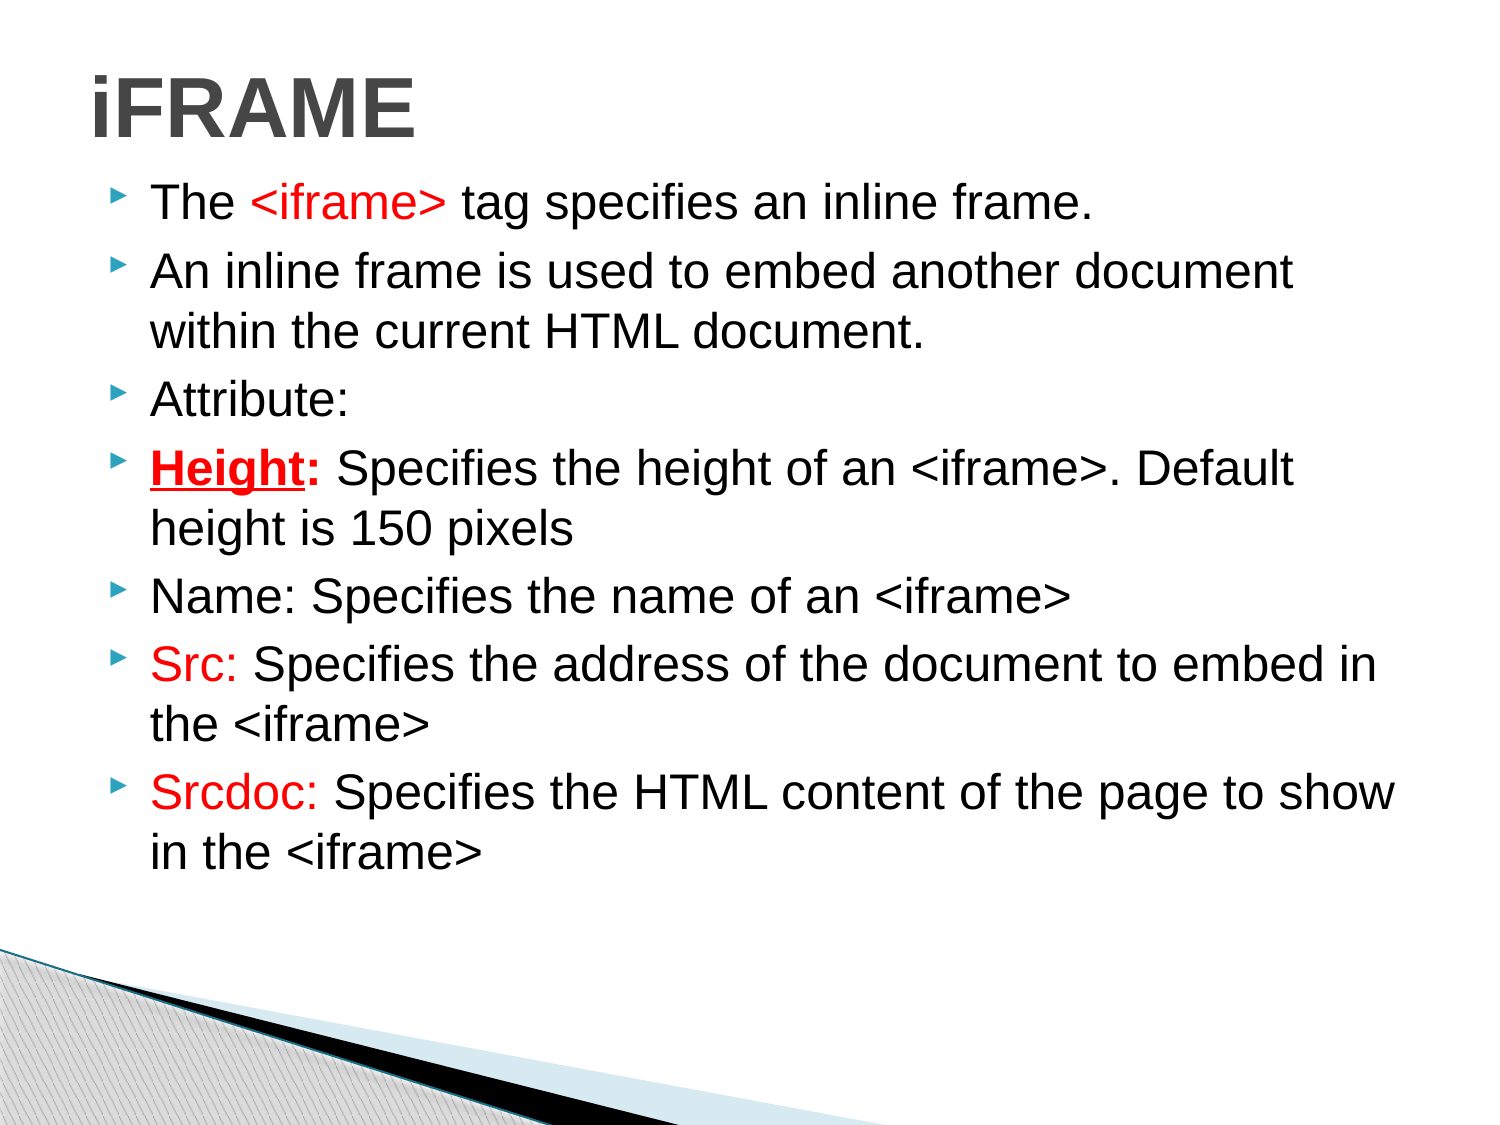

# iFRAME
The <iframe> tag specifies an inline frame.
An inline frame is used to embed another document within the current HTML document.
Attribute:
Height: Specifies the height of an <iframe>. Default height is 150 pixels
Name: Specifies the name of an <iframe>
Src: Specifies the address of the document to embed in the <iframe>
Srcdoc: Specifies the HTML content of the page to show in the <iframe>